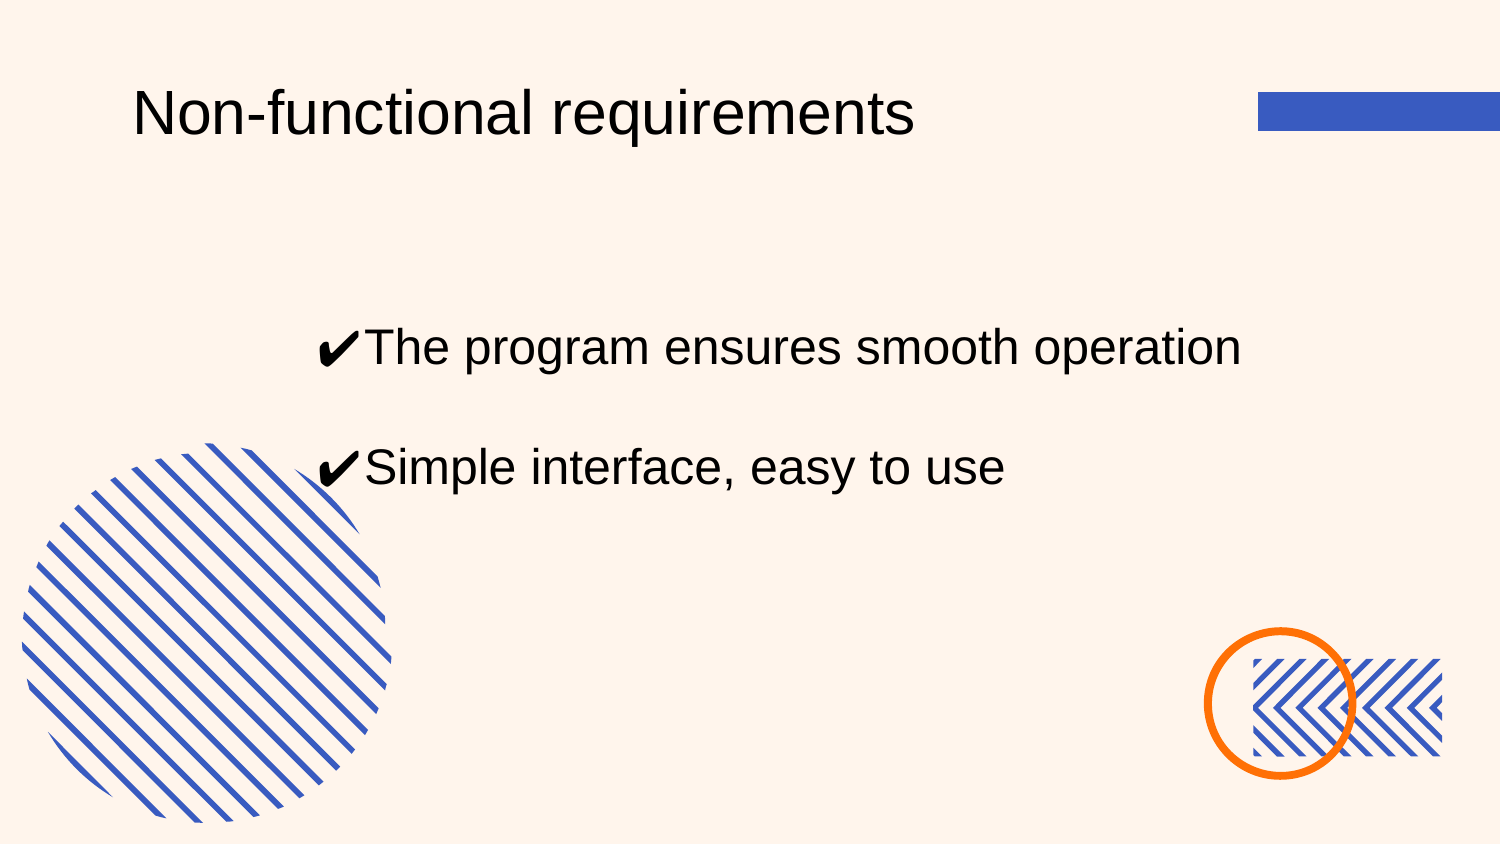

# Non-functional requirements

The program ensures smooth operation
Simple interface, easy to use